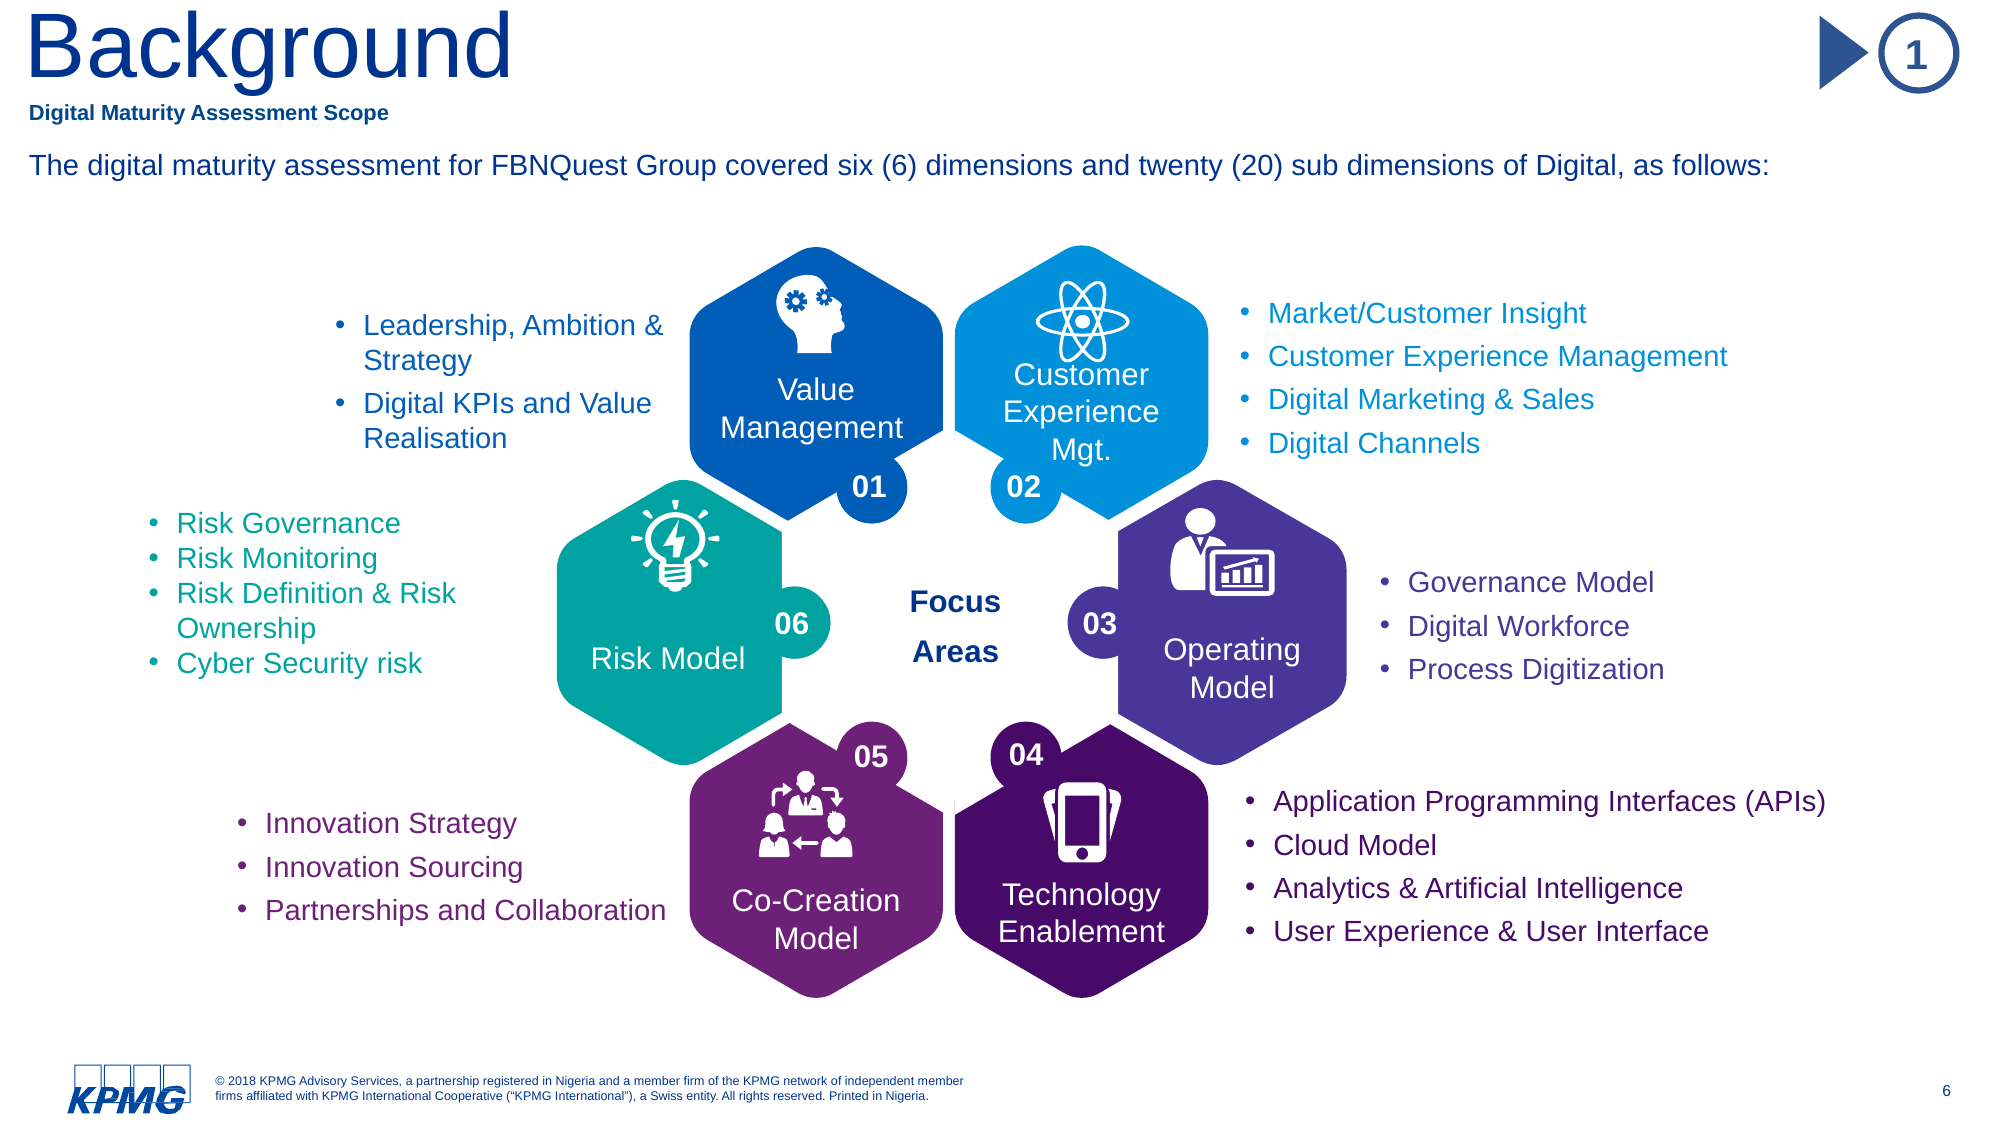

Background

1

Digital Maturity Assessment Scope
The digital maturity assessment for FBNQuest Group covered six (6) dimensions and twenty (20) sub dimensions of Digital, as follows:

Customer Experience Mgt.

Value Management

Market/Customer Insight
Customer Experience Management
Digital Marketing & Sales
Digital Channels

Leadership, Ambition & Strategy
Digital KPIs and Value Realisation

01
02

Risk Model

Operating Model

Risk Governance
Risk Monitoring
Risk Definition & Risk Ownership
Cyber Security risk

Governance Model
Digital Workforce
Process Digitization
Focus
Areas
06
03

Co-Creation Model

Technology Enablement
04
05

Application Programming Interfaces (APIs)
Cloud Model
Analytics & Artificial Intelligence
User Experience & User Interface
Innovation Strategy
Innovation Sourcing
Partnerships and Collaboration